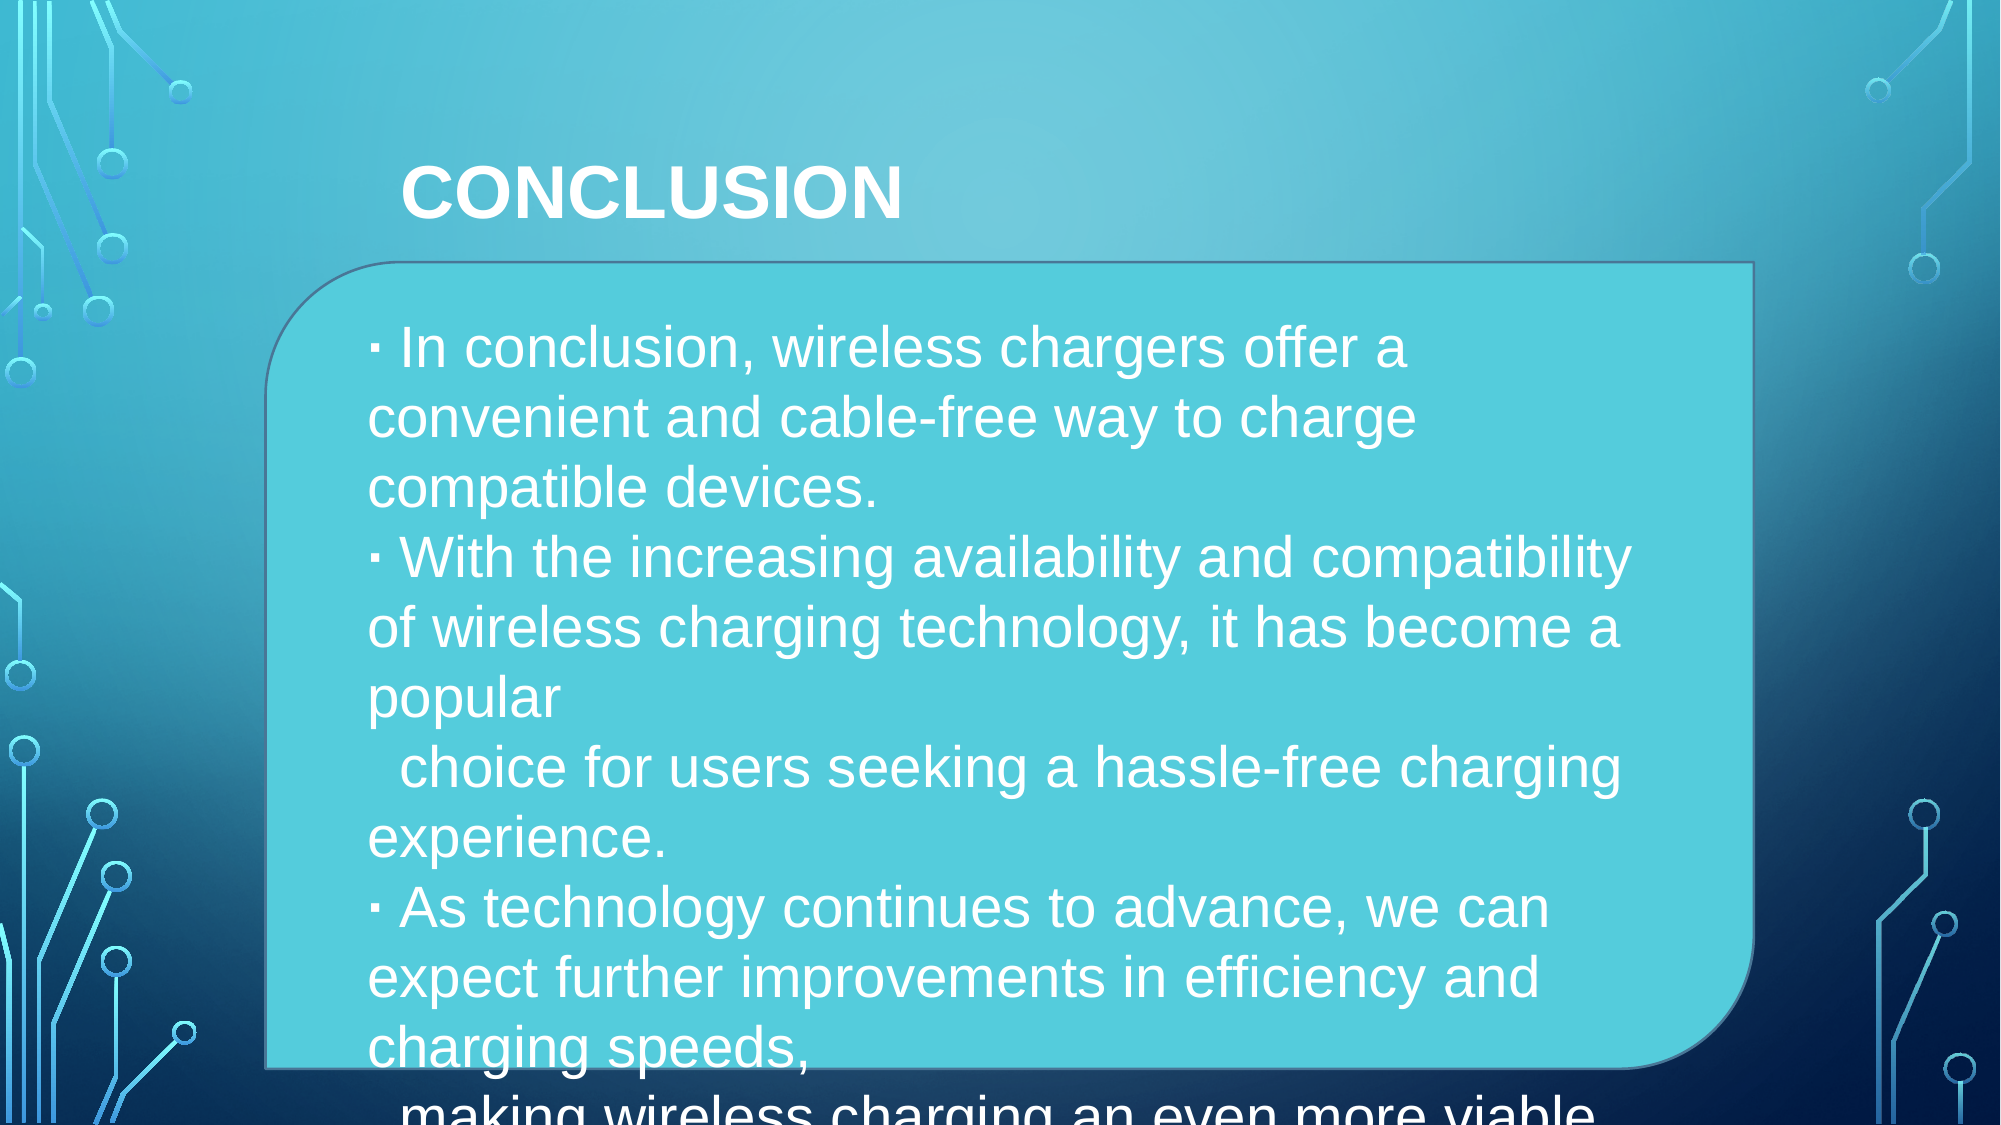

CONCLUSION

∙ In conclusion, wireless chargers offer a convenient and cable-free way to charge compatible devices.
∙ With the increasing availability and compatibility of wireless charging technology, it has become a popular
  choice for users seeking a hassle-free charging experience.
∙ As technology continues to advance, we can expect further improvements in efficiency and charging speeds,
  making wireless charging an even more viable and widespread option in the future